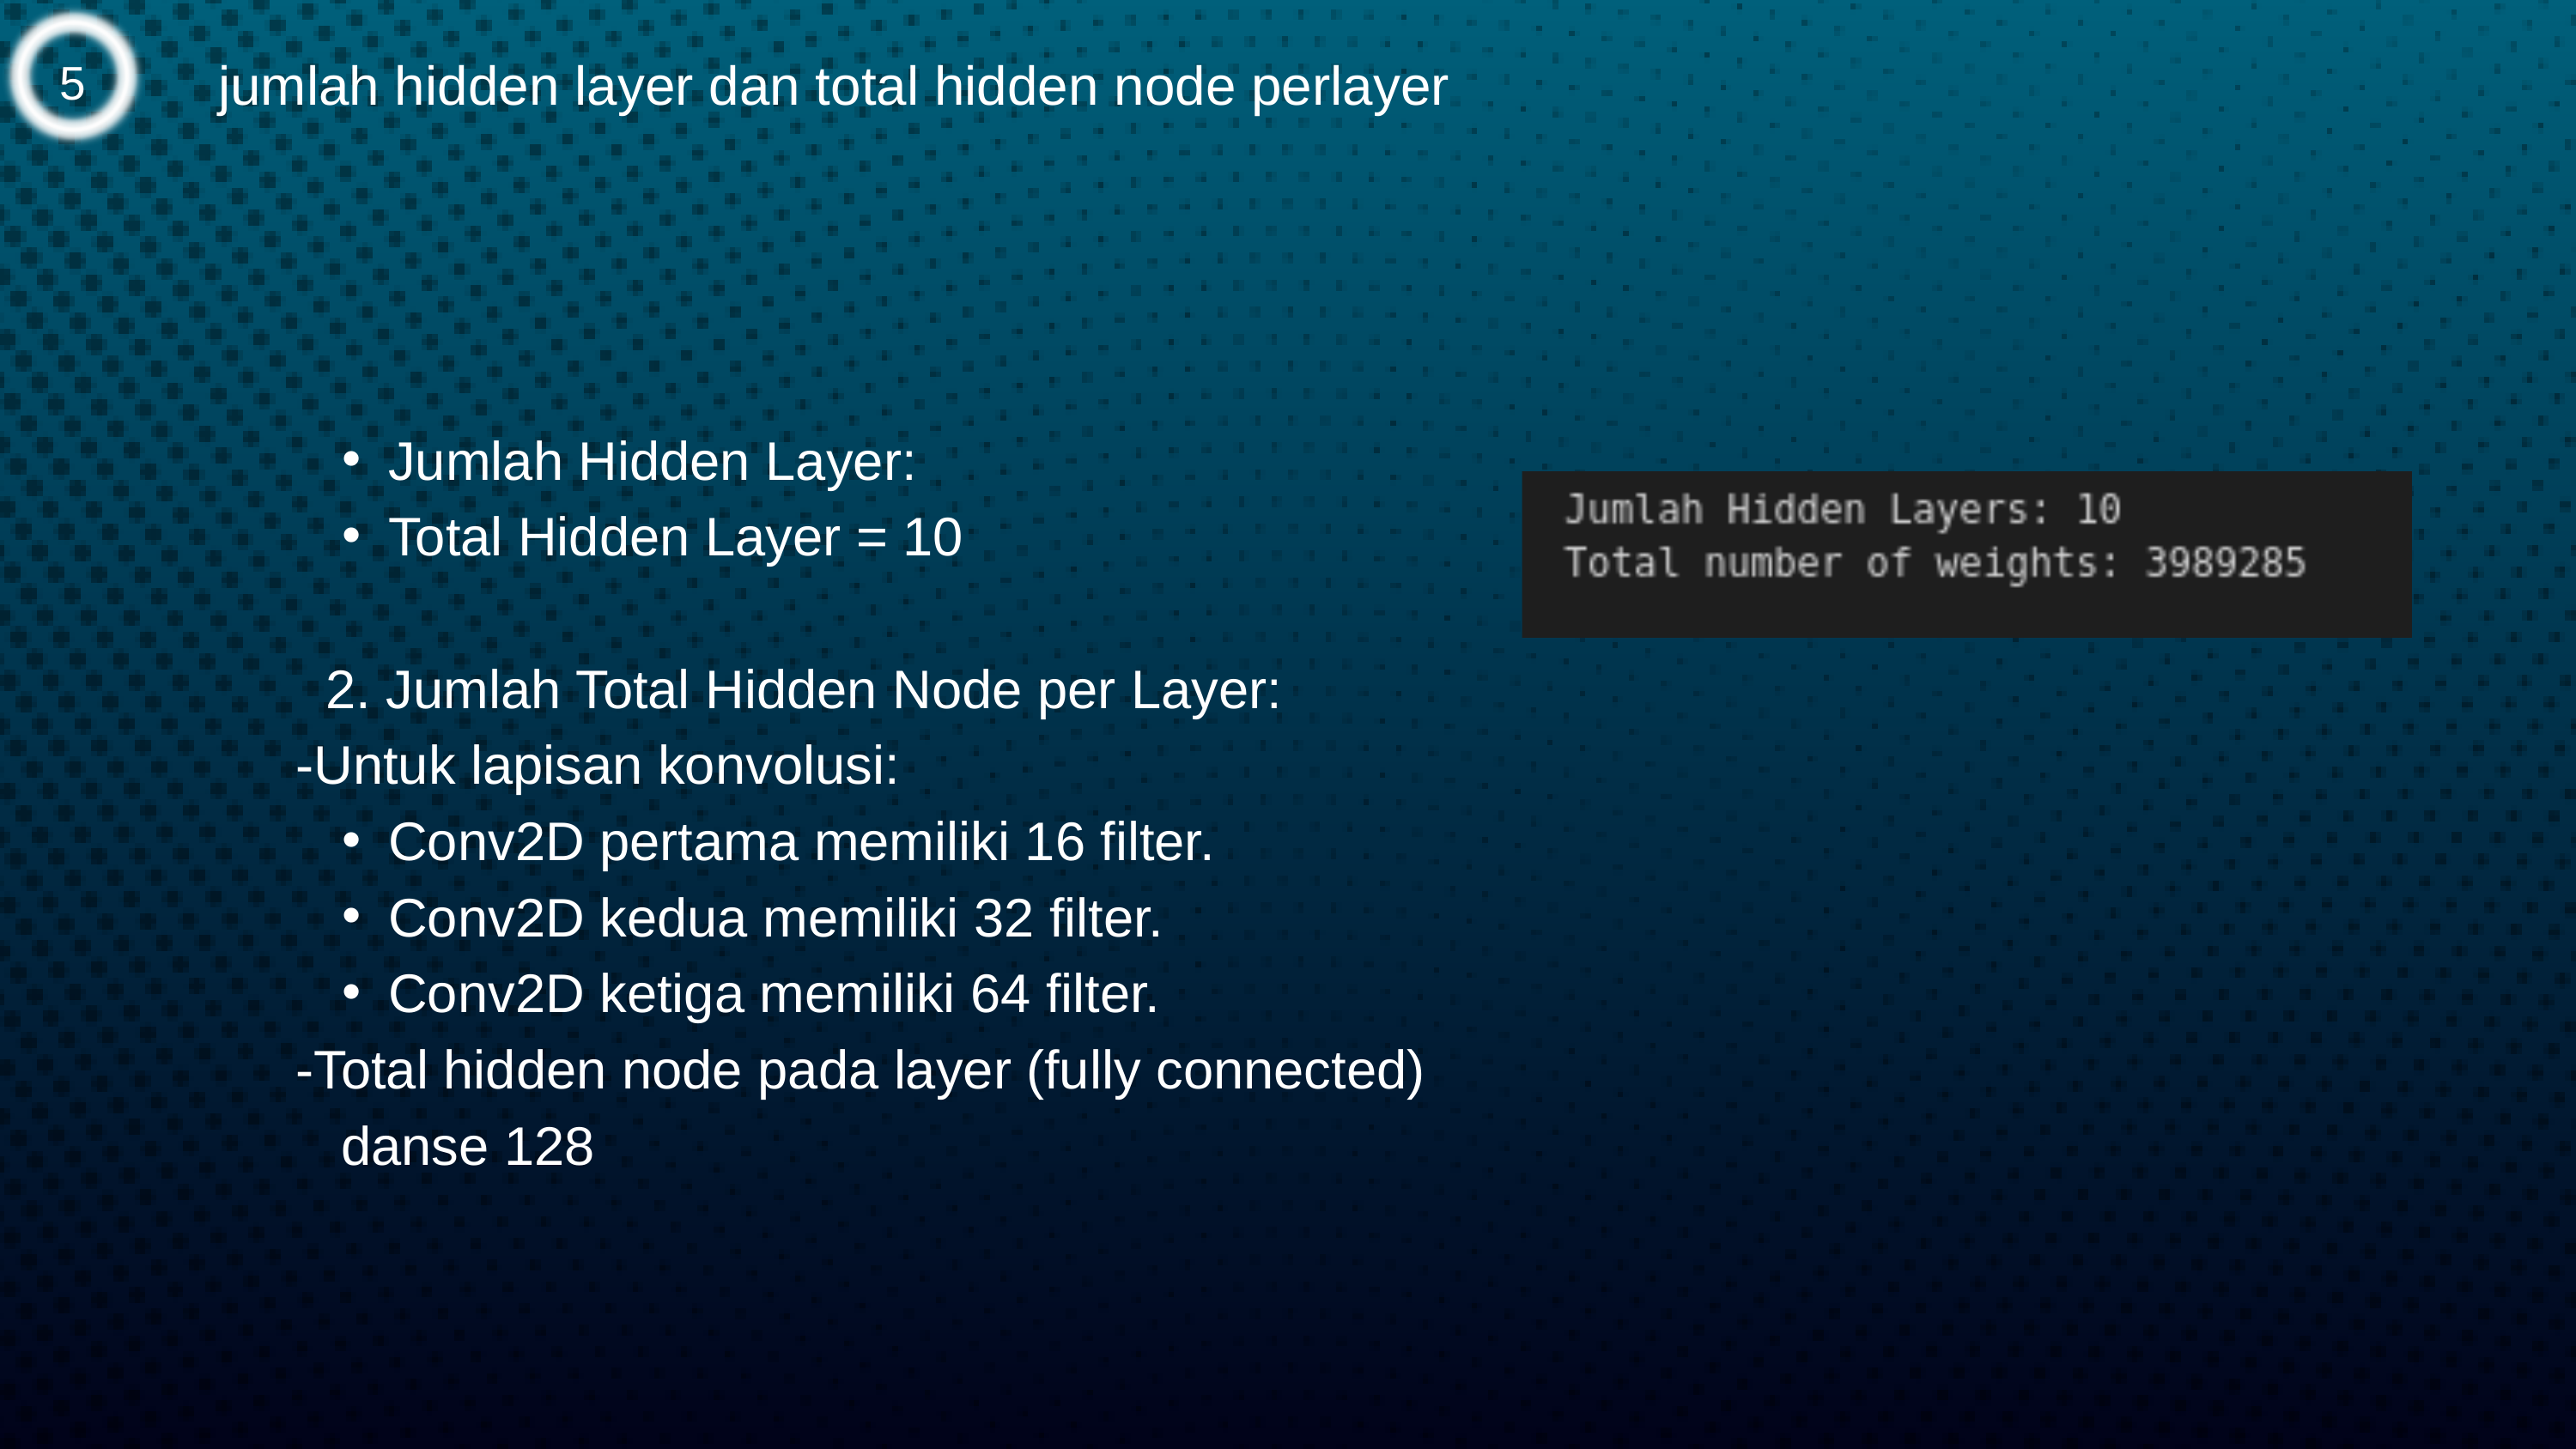

5
jumlah hidden layer dan total hidden node perlayer

Jumlah Hidden Layer:
Total Hidden Layer = 10

  2. Jumlah Total Hidden Node per Layer:
-Untuk lapisan konvolusi:
Conv2D pertama memiliki 16 filter.
Conv2D kedua memiliki 32 filter.
Conv2D ketiga memiliki 64 filter.
-Total hidden node pada layer (fully connected)
   danse 128